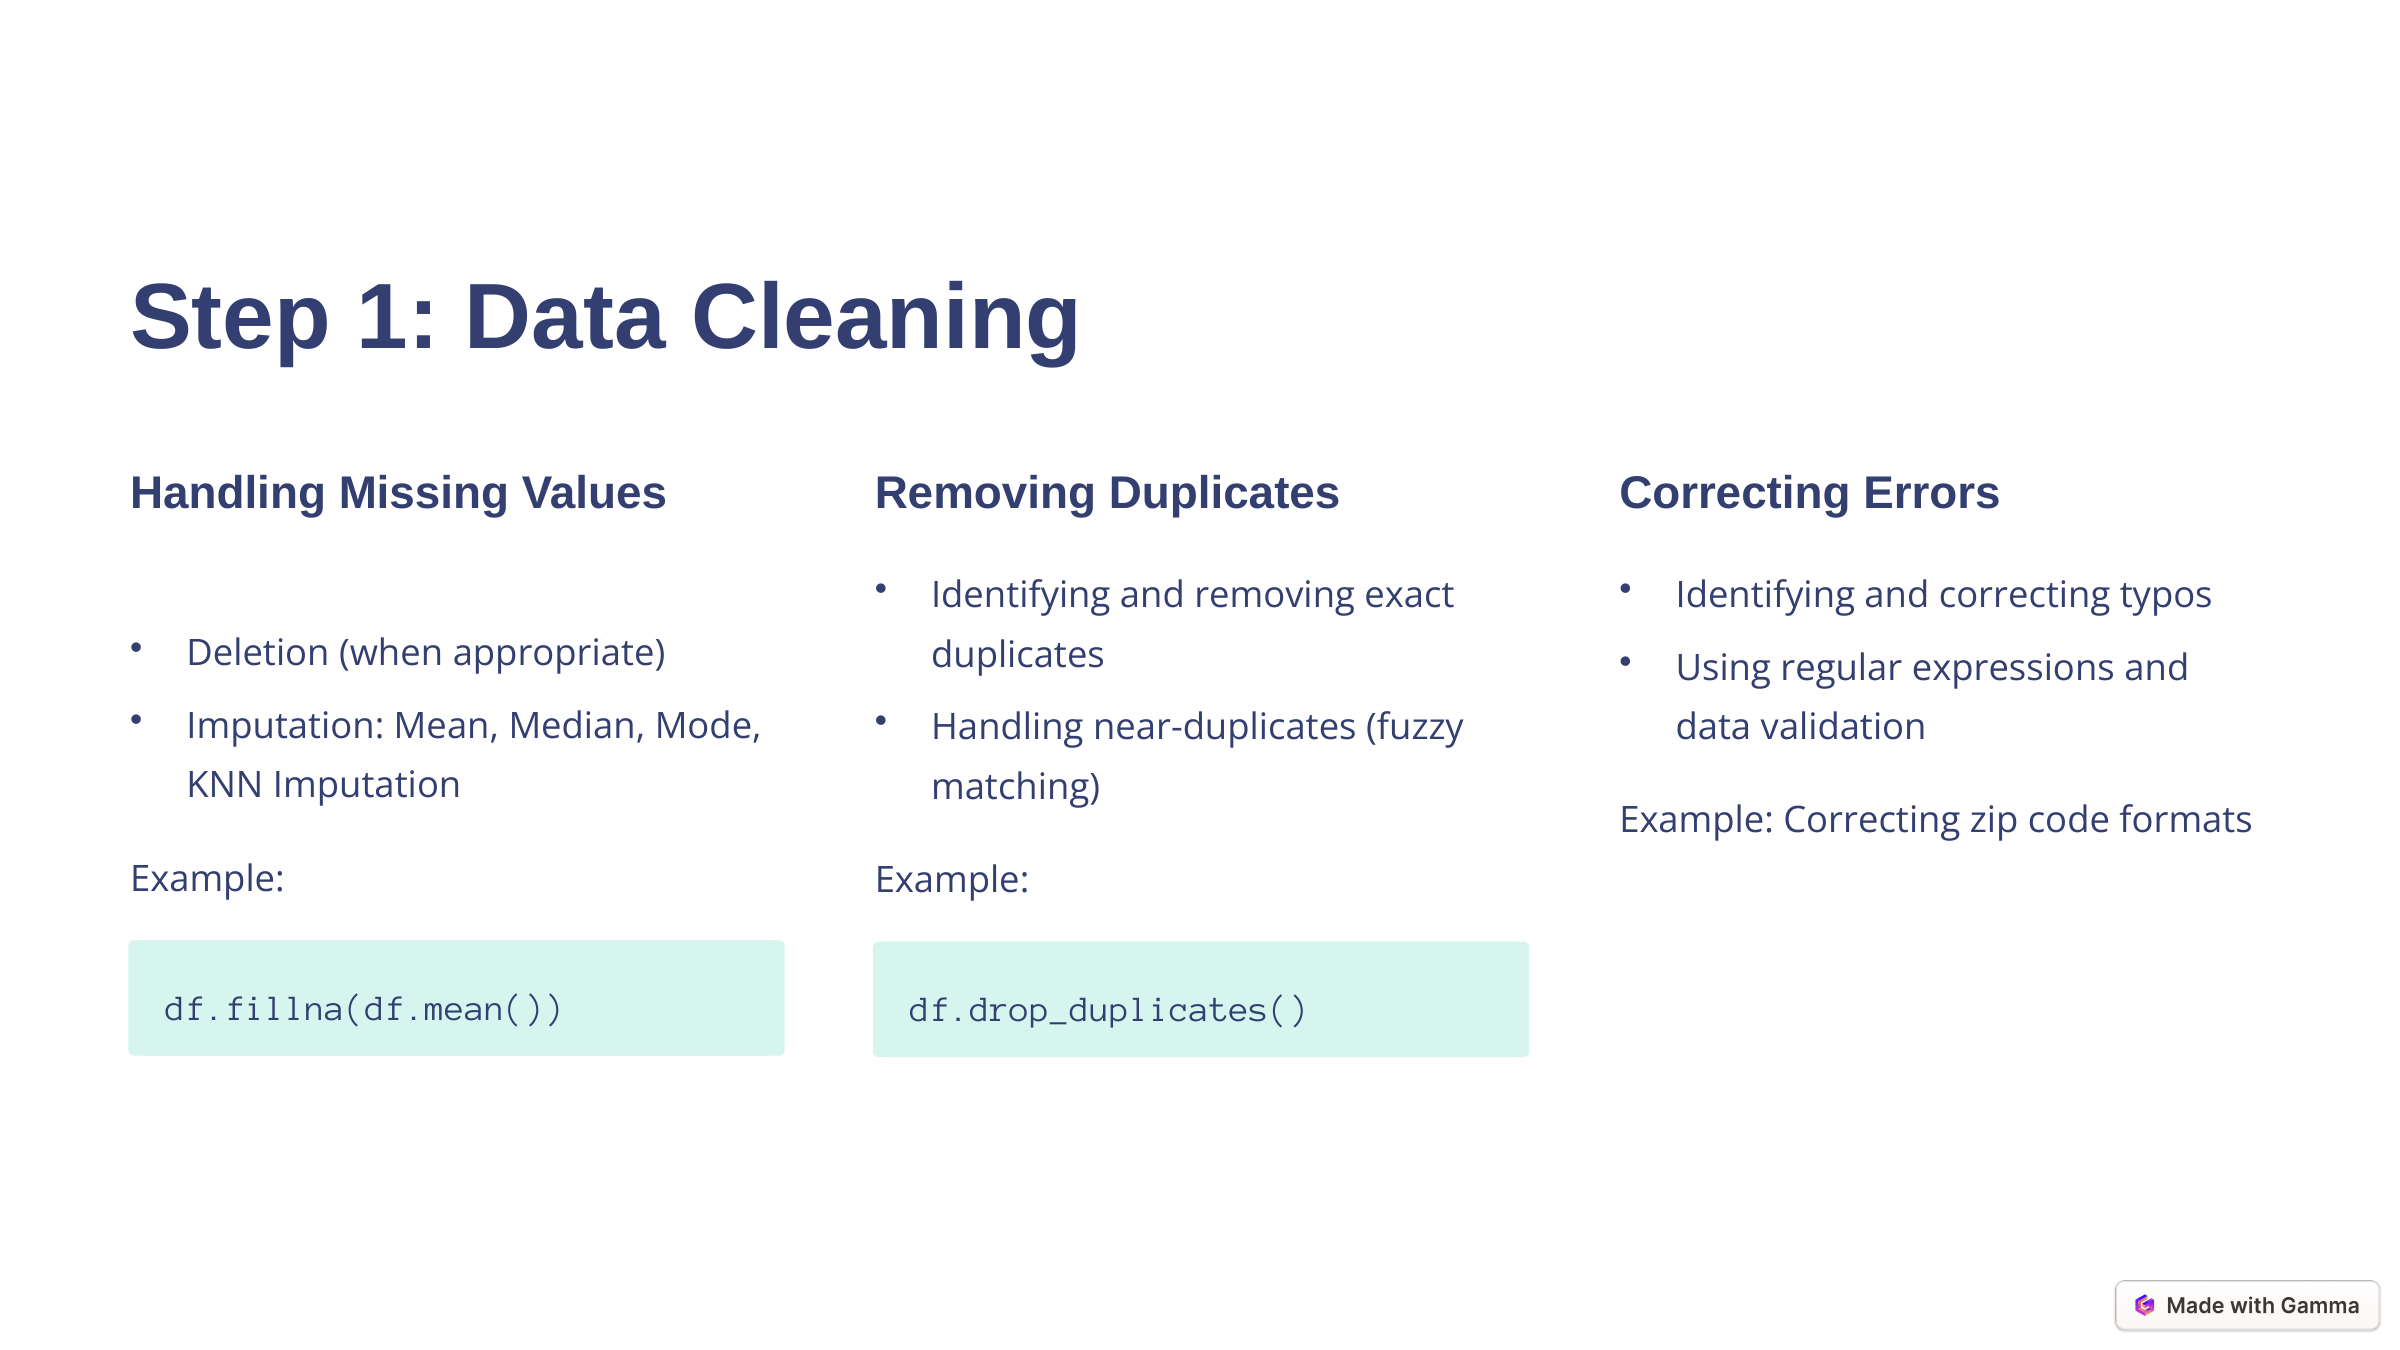

Step 1: Data Cleaning
Handling Missing Values
Removing Duplicates
Correcting Errors
Identifying and removing exact duplicates
Identifying and correcting typos
Deletion (when appropriate)
Using regular expressions and data validation
Imputation: Mean, Median, Mode, KNN Imputation
Handling near-duplicates (fuzzy matching)
Example: Correcting zip code formats
Example:
Example:

df.fillna(df.mean())
df.drop_duplicates()